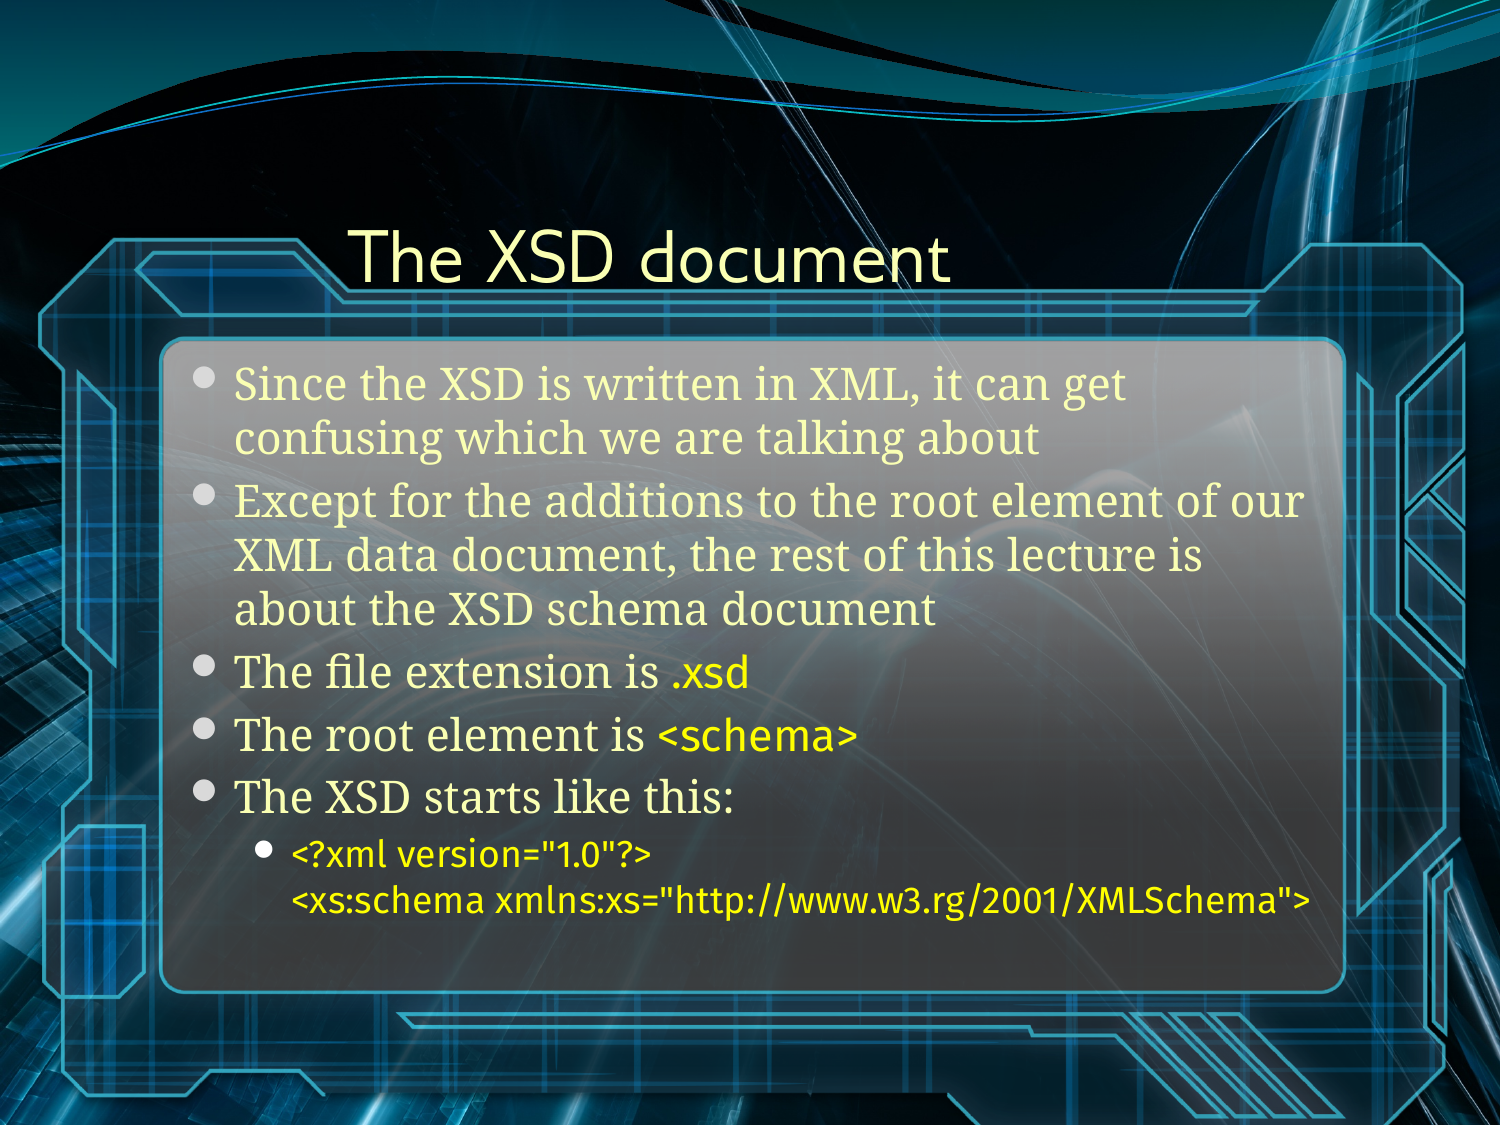

# The XSD document
Since the XSD is written in XML, it can get confusing which we are talking about
Except for the additions to the root element of our XML data document, the rest of this lecture is about the XSD schema document
The file extension is .xsd
The root element is <schema>
The XSD starts like this:
<?xml version="1.0"?>
<xs:schema xmlns:xs="http://www.w3.rg/2001/XMLSchema">